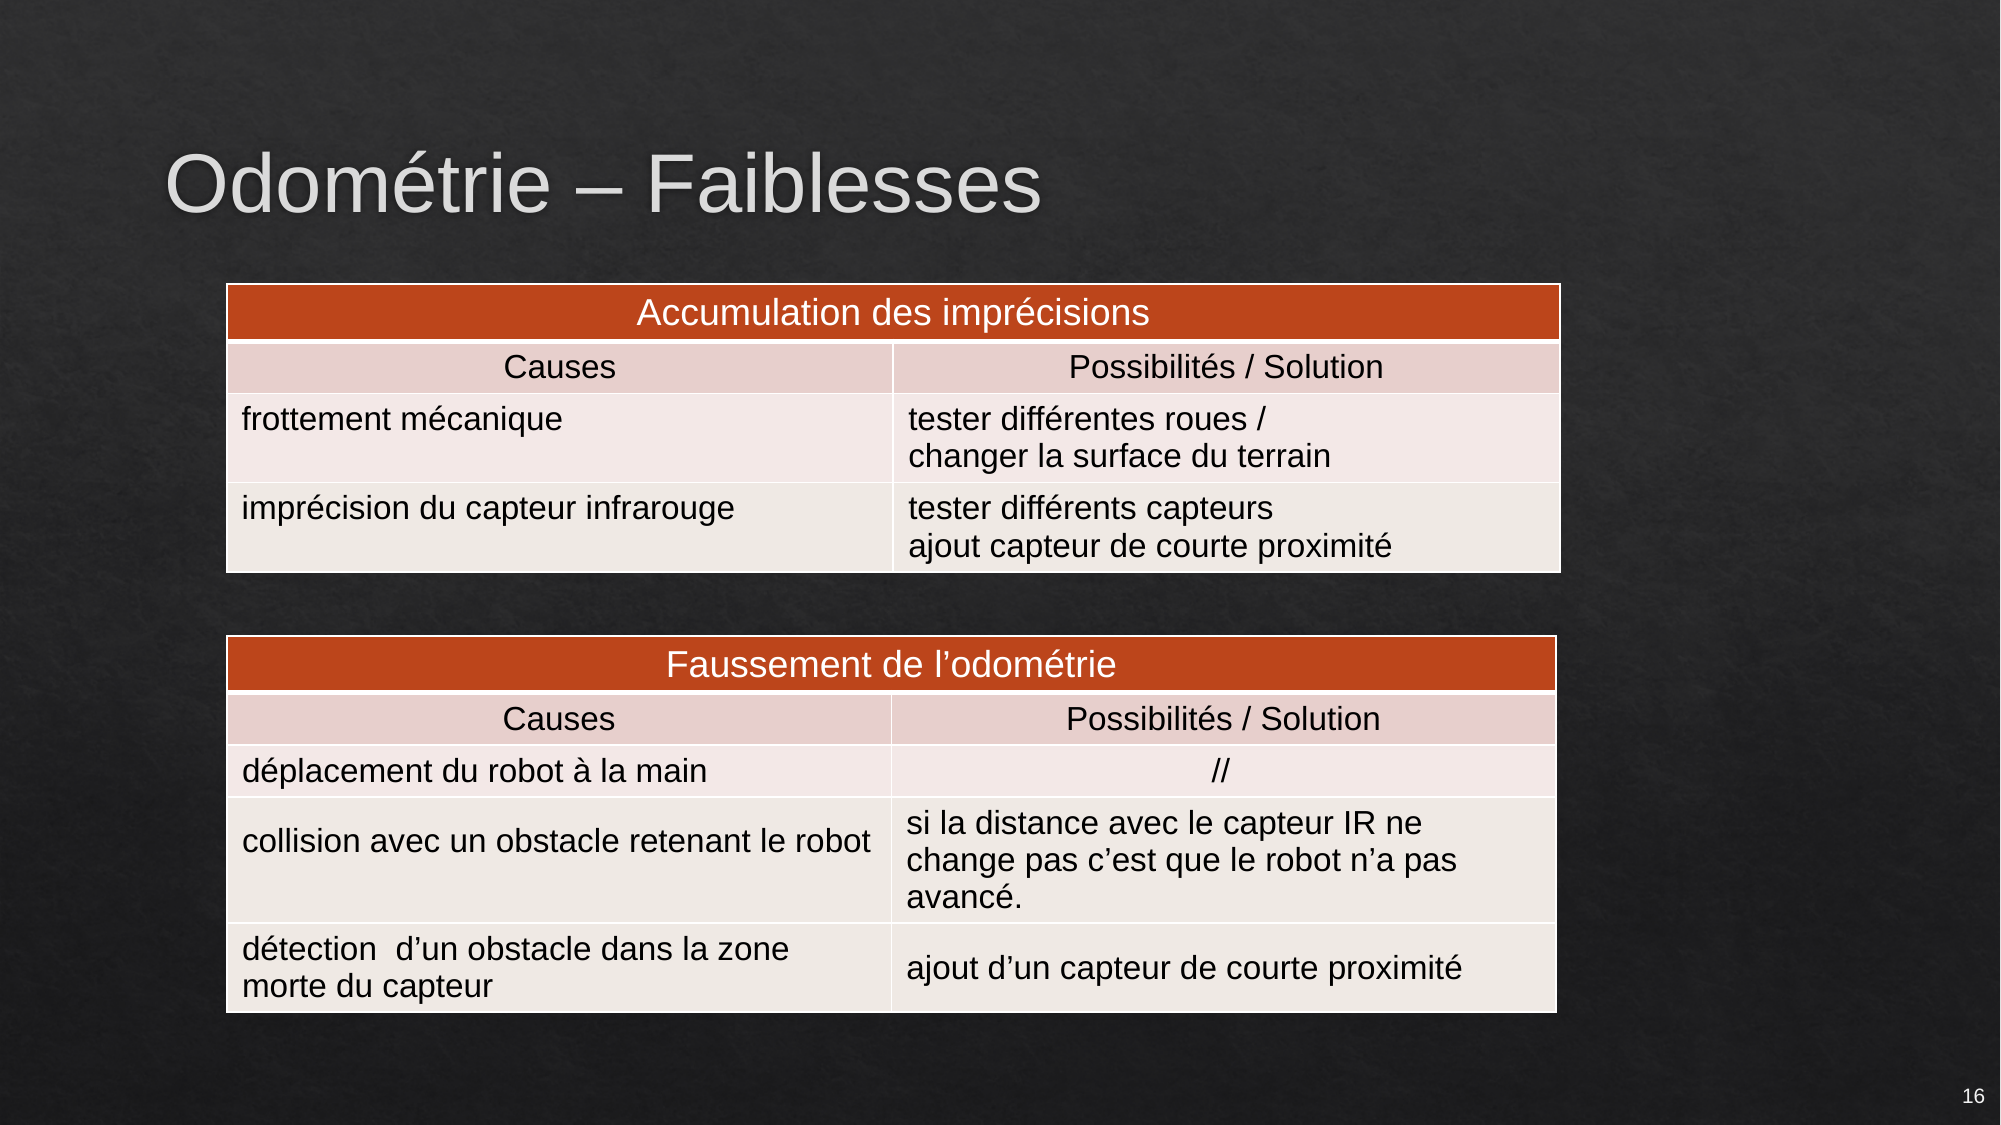

# Odométrie – Faiblesses
| Accumulation des imprécisions |  |
| --- | --- |
| Causes | Possibilités / Solution |
| frottement mécanique | tester différentes roues / changer la surface du terrain |
| imprécision du capteur infrarouge | tester différents capteurs ajout capteur de courte proximité |
| Faussement de l’odométrie |  |
| --- | --- |
| Causes | Possibilités / Solution |
| déplacement du robot à la main | // |
| collision avec un obstacle retenant le robot | si la distance avec le capteur IR ne change pas c’est que le robot n’a pas avancé. |
| détection d’un obstacle dans la zone morte du capteur | ajout d’un capteur de courte proximité |
16